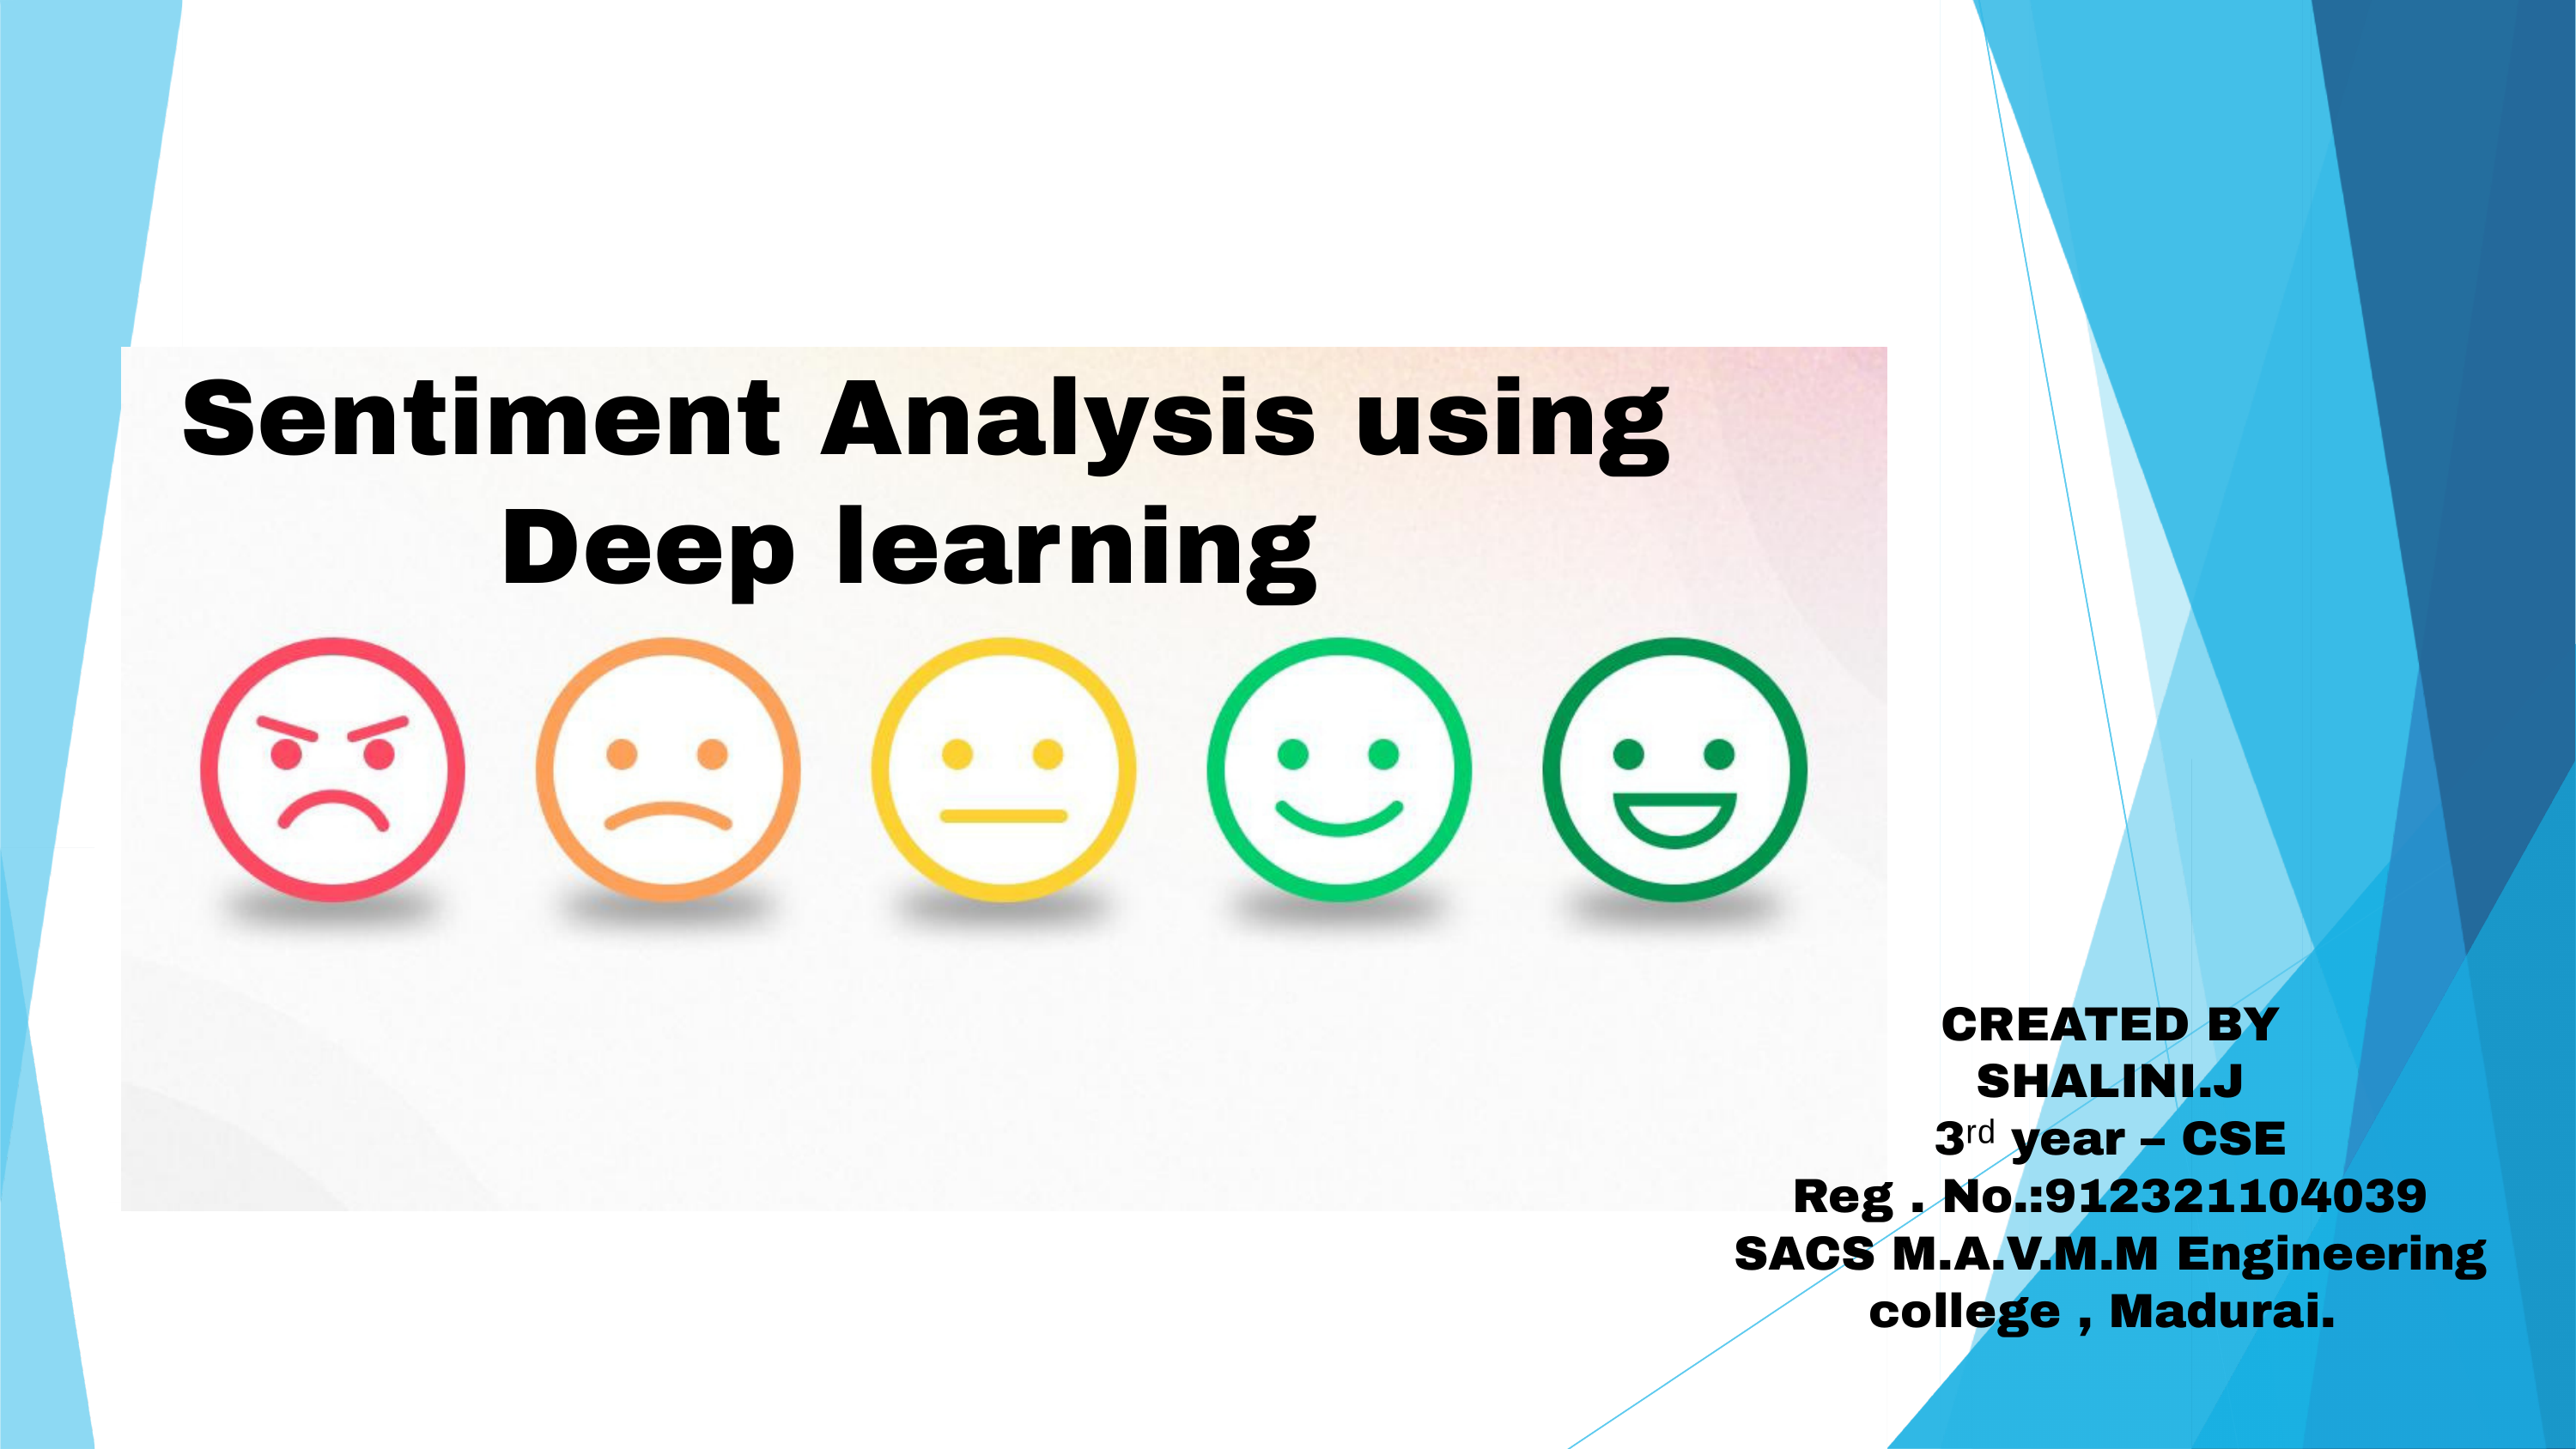

Sentiment Analysis using Deep learning

CREATED BY
SHALINI.J
3ʳᵈ year – CSE
Reg . No.:912321104039
SACS M.A.V.M.M Engineering college , Madurai.